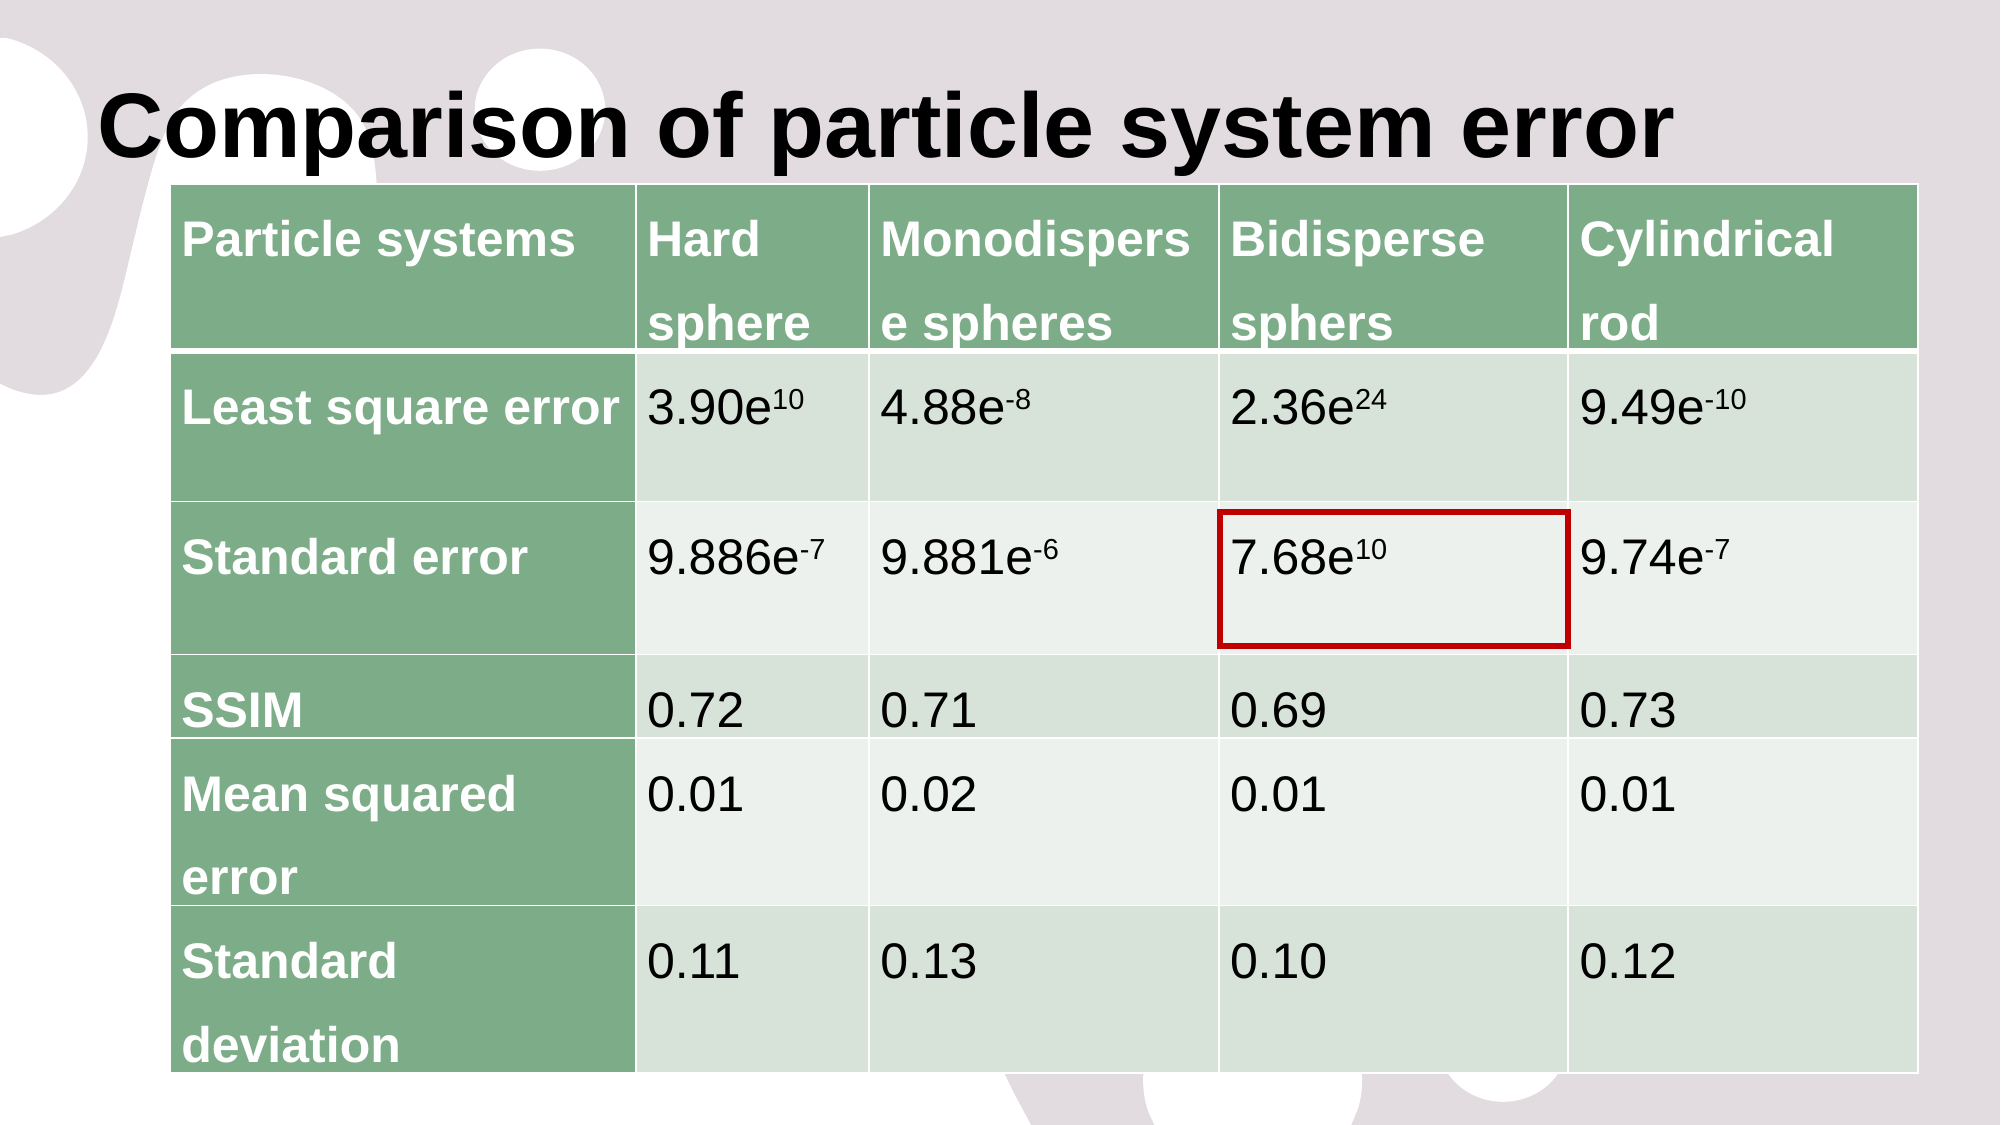

# Comparison of particle system error
| Particle systems | Hard sphere | Monodisperse spheres | Bidisperse sphers | Cylindrical rod |
| --- | --- | --- | --- | --- |
| Least square error | 3.90e10 | 4.88e-8 | 2.36e24 | 9.49e-10 |
| Standard error | 9.886e-7 | 9.881e-6 | 7.68e10 | 9.74e-7 |
| SSIM | 0.72 | 0.71 | 0.69 | 0.73 |
| Mean squared error | 0.01 | 0.02 | 0.01 | 0.01 |
| Standard deviation | 0.11 | 0.13 | 0.10 | 0.12 |